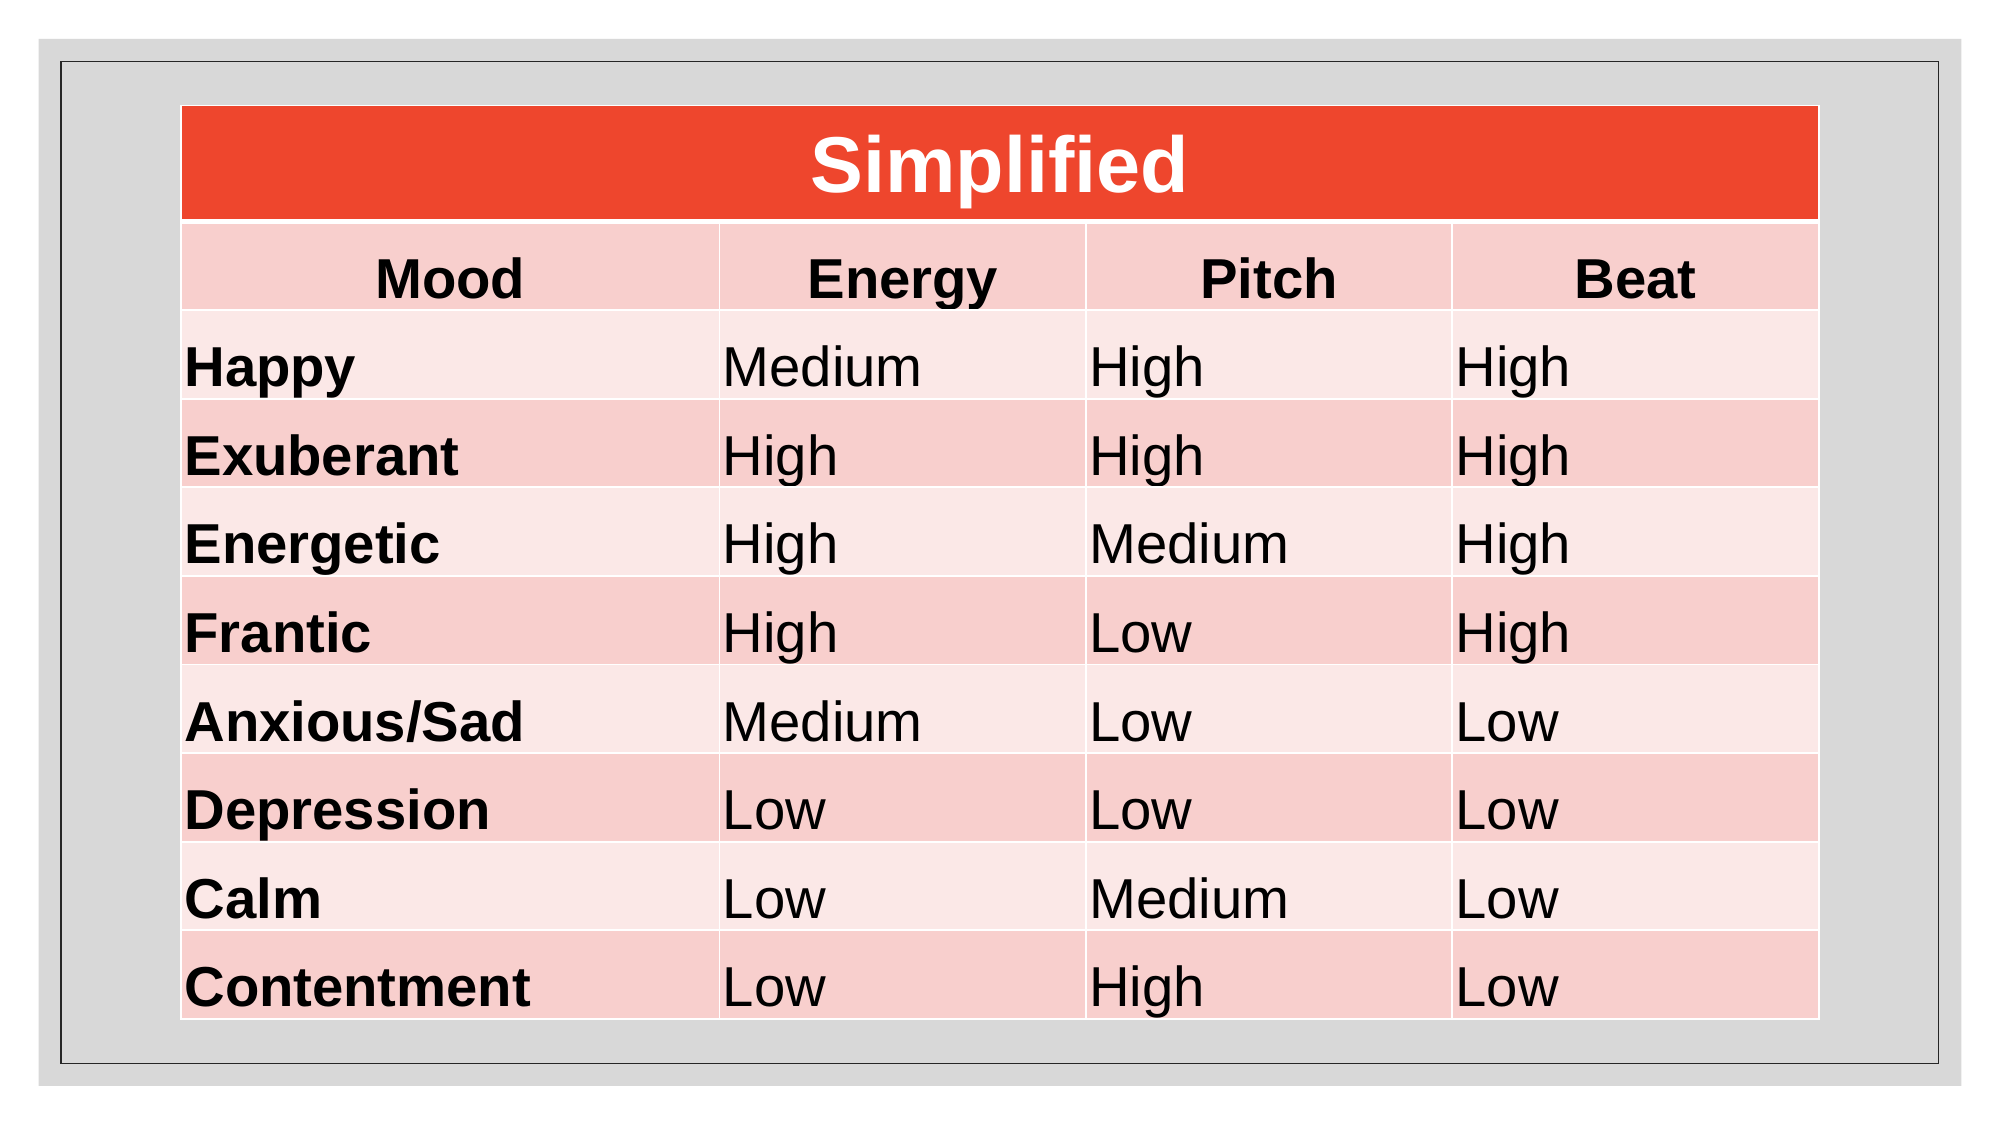

| Simplified |  |  |  |
| --- | --- | --- | --- |
| Mood | Energy | Pitch | Beat |
| Happy | Medium | High | High |
| Exuberant | High | High | High |
| Energetic | High | Medium | High |
| Frantic | High | Low | High |
| Anxious/Sad | Medium | Low | Low |
| Depression | Low | Low | Low |
| Calm | Low | Medium | Low |
| Contentment | Low | High | Low |